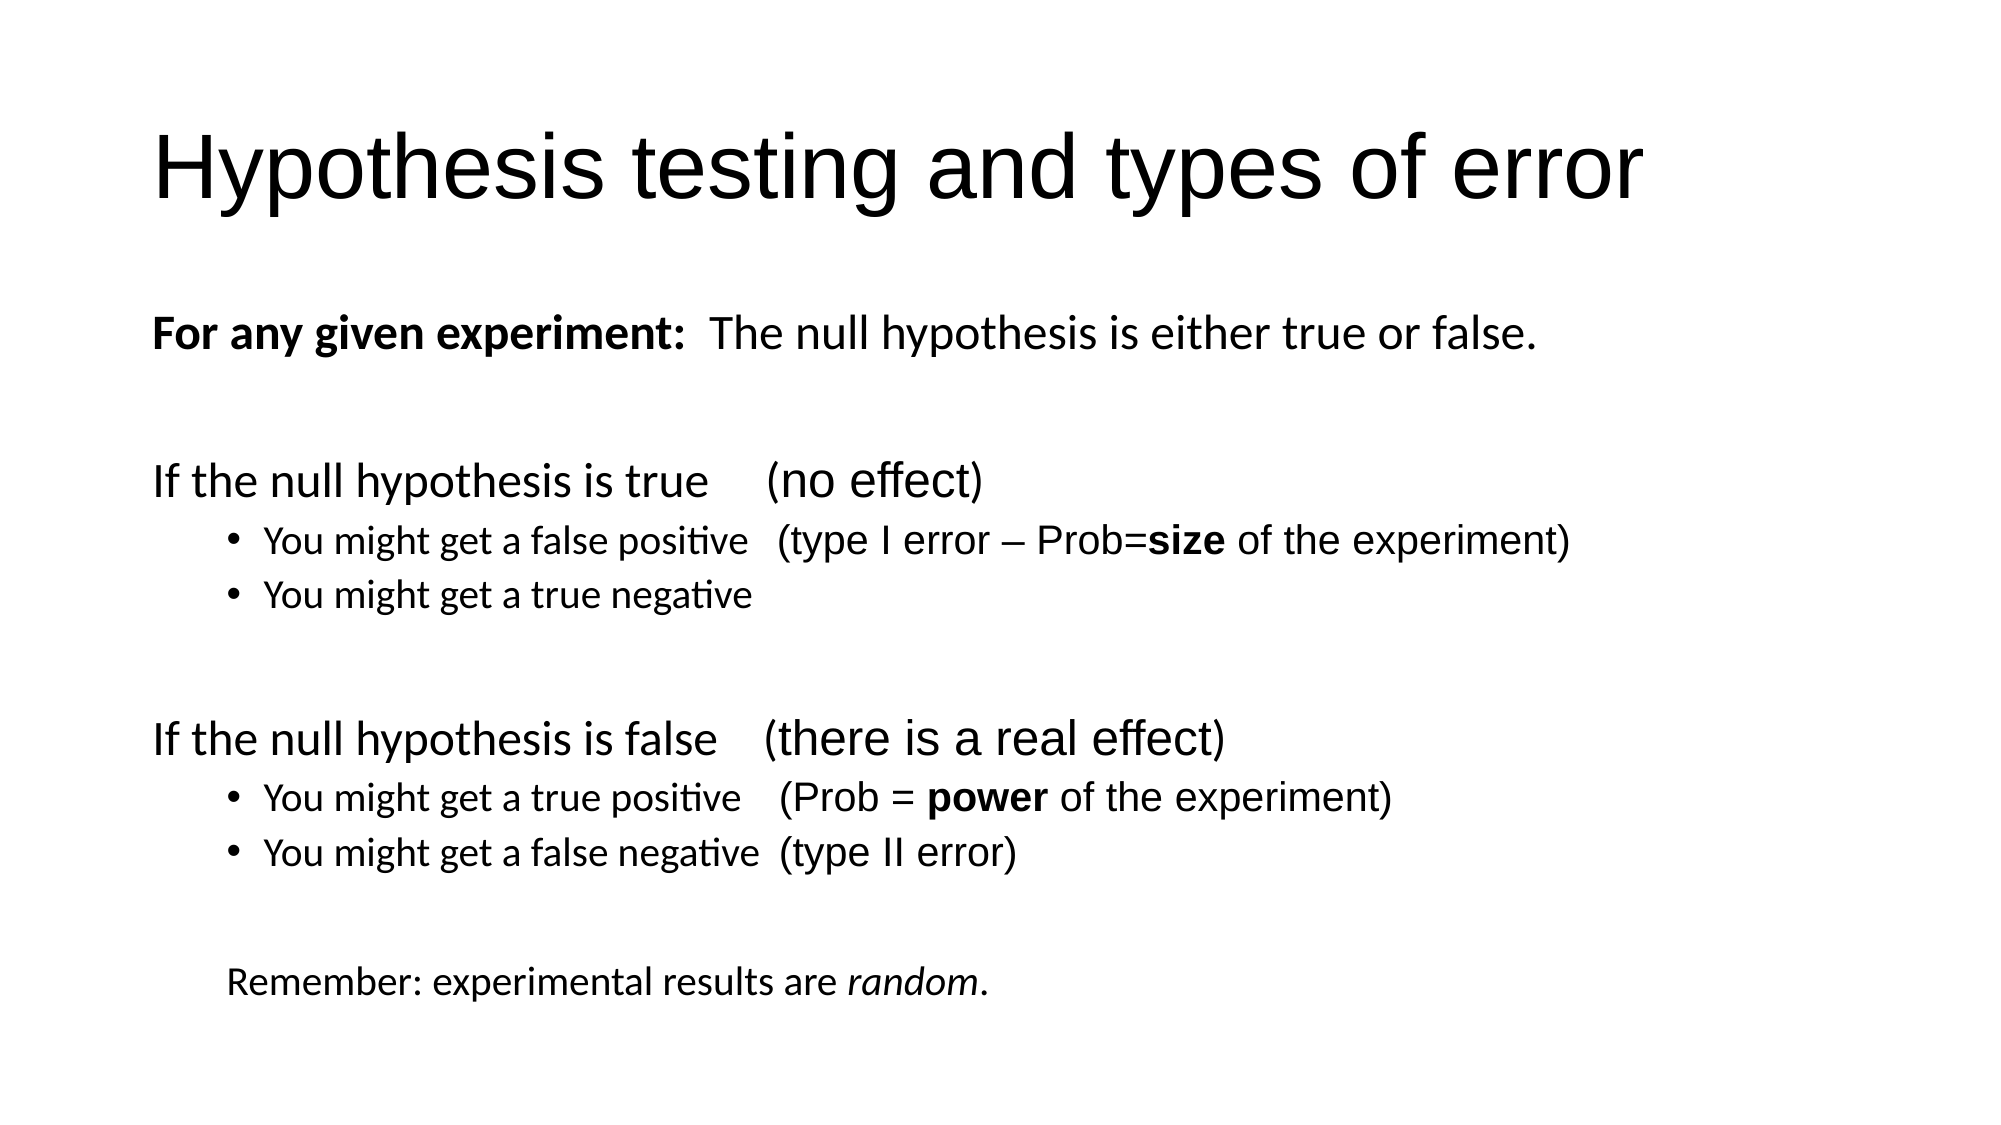

# Hypothesis testing and types of error
For any given experiment:  The null hypothesis is either true or false.

If the null hypothesis is true     (no effect)
You might get a false positive   (type I error – Prob=size of the experiment)
You might get a true negative

If the null hypothesis is false    (there is a real effect)
You might get a true positive    (Prob = power of the experiment)
You might get a false negative  (type II error)

Remember: experimental results are random.